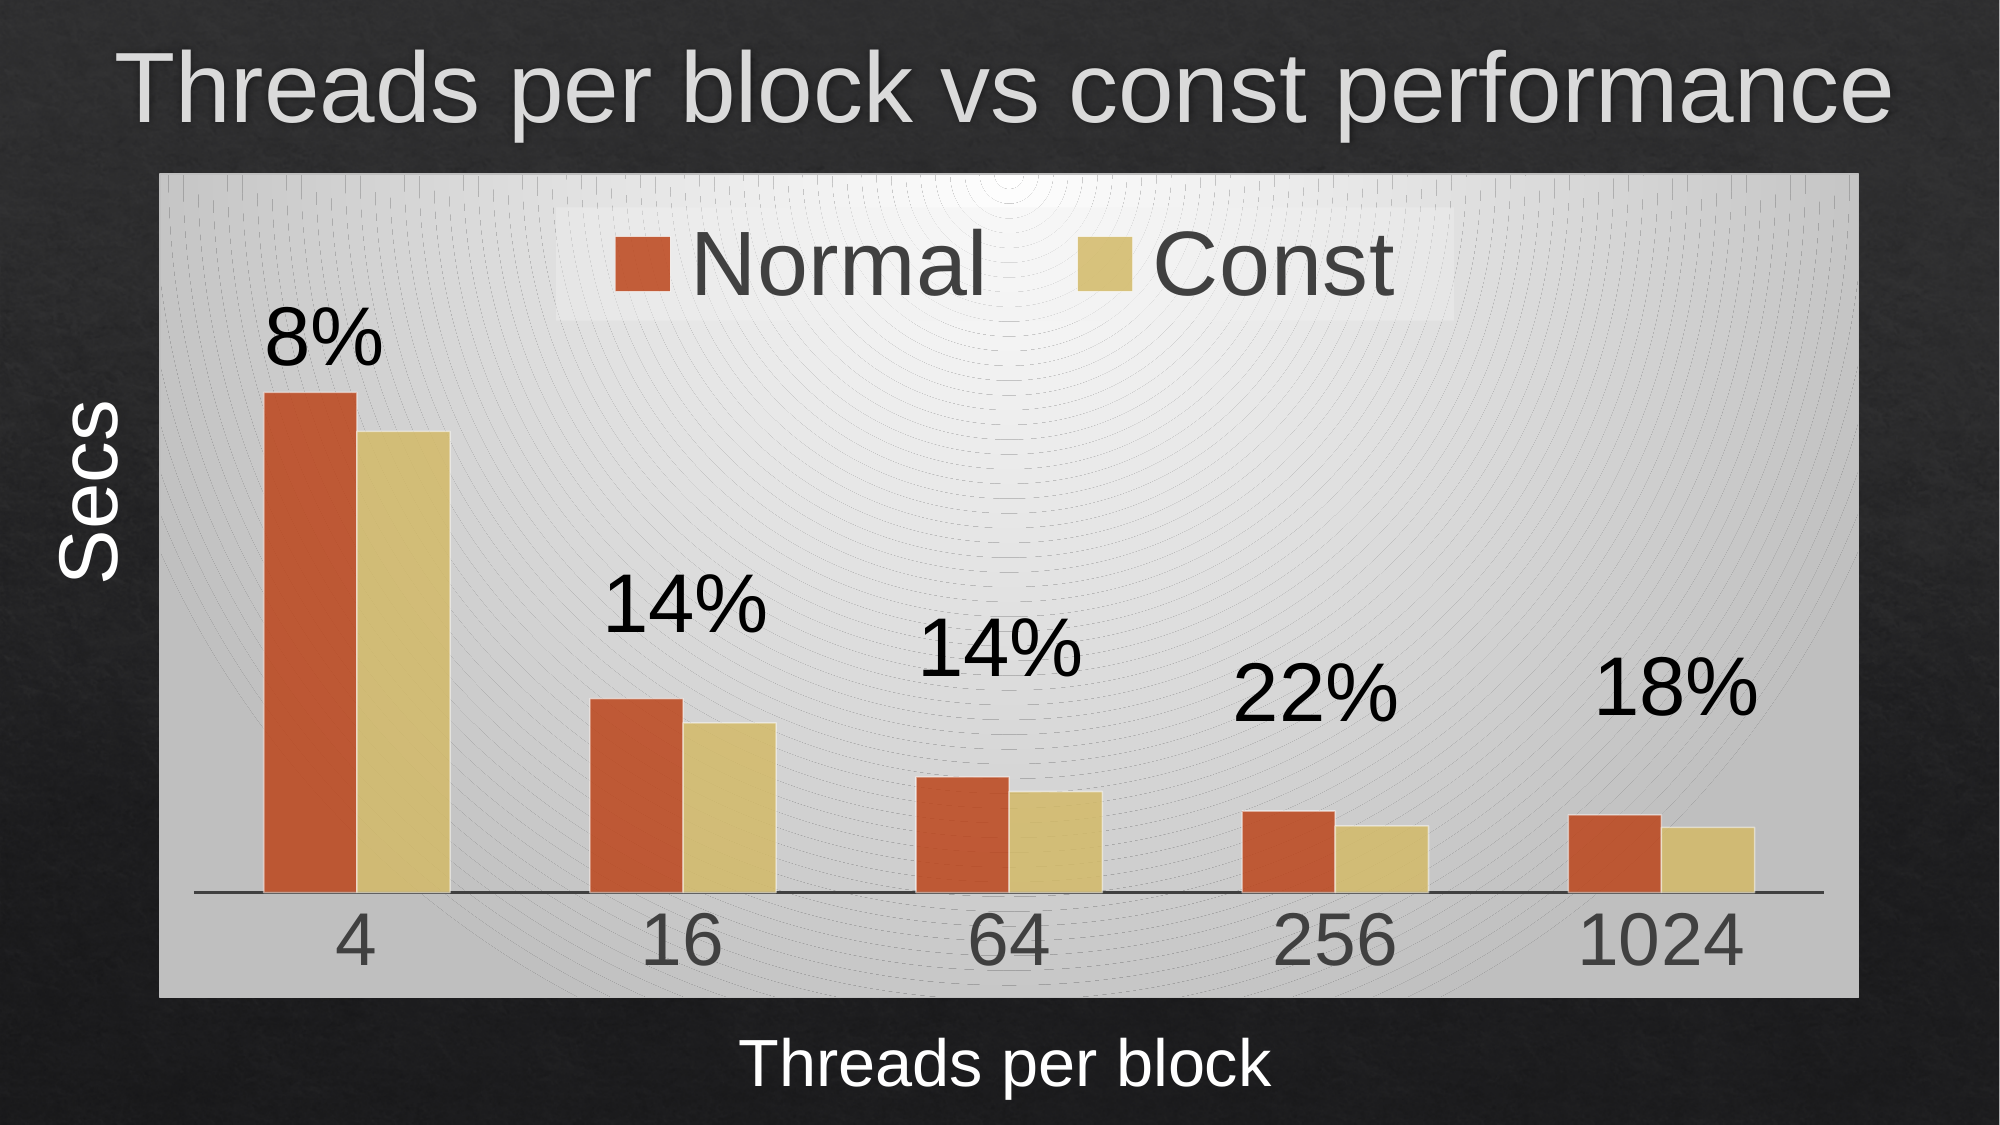

# Threads per block vs const performance

### Chart

| Category | Normal | Const |
|---|---|---|
| 4 | 40.814 | 37.628 |
| 16 | 15.825 | 13.849 |
| 64 | 9.44 | 8.243 |
| 256 | 6.649 | 5.443 |
| 1024 | 6.336 | 5.313 |
8%
Secs
14%
14%
18%
22%
Threads per block